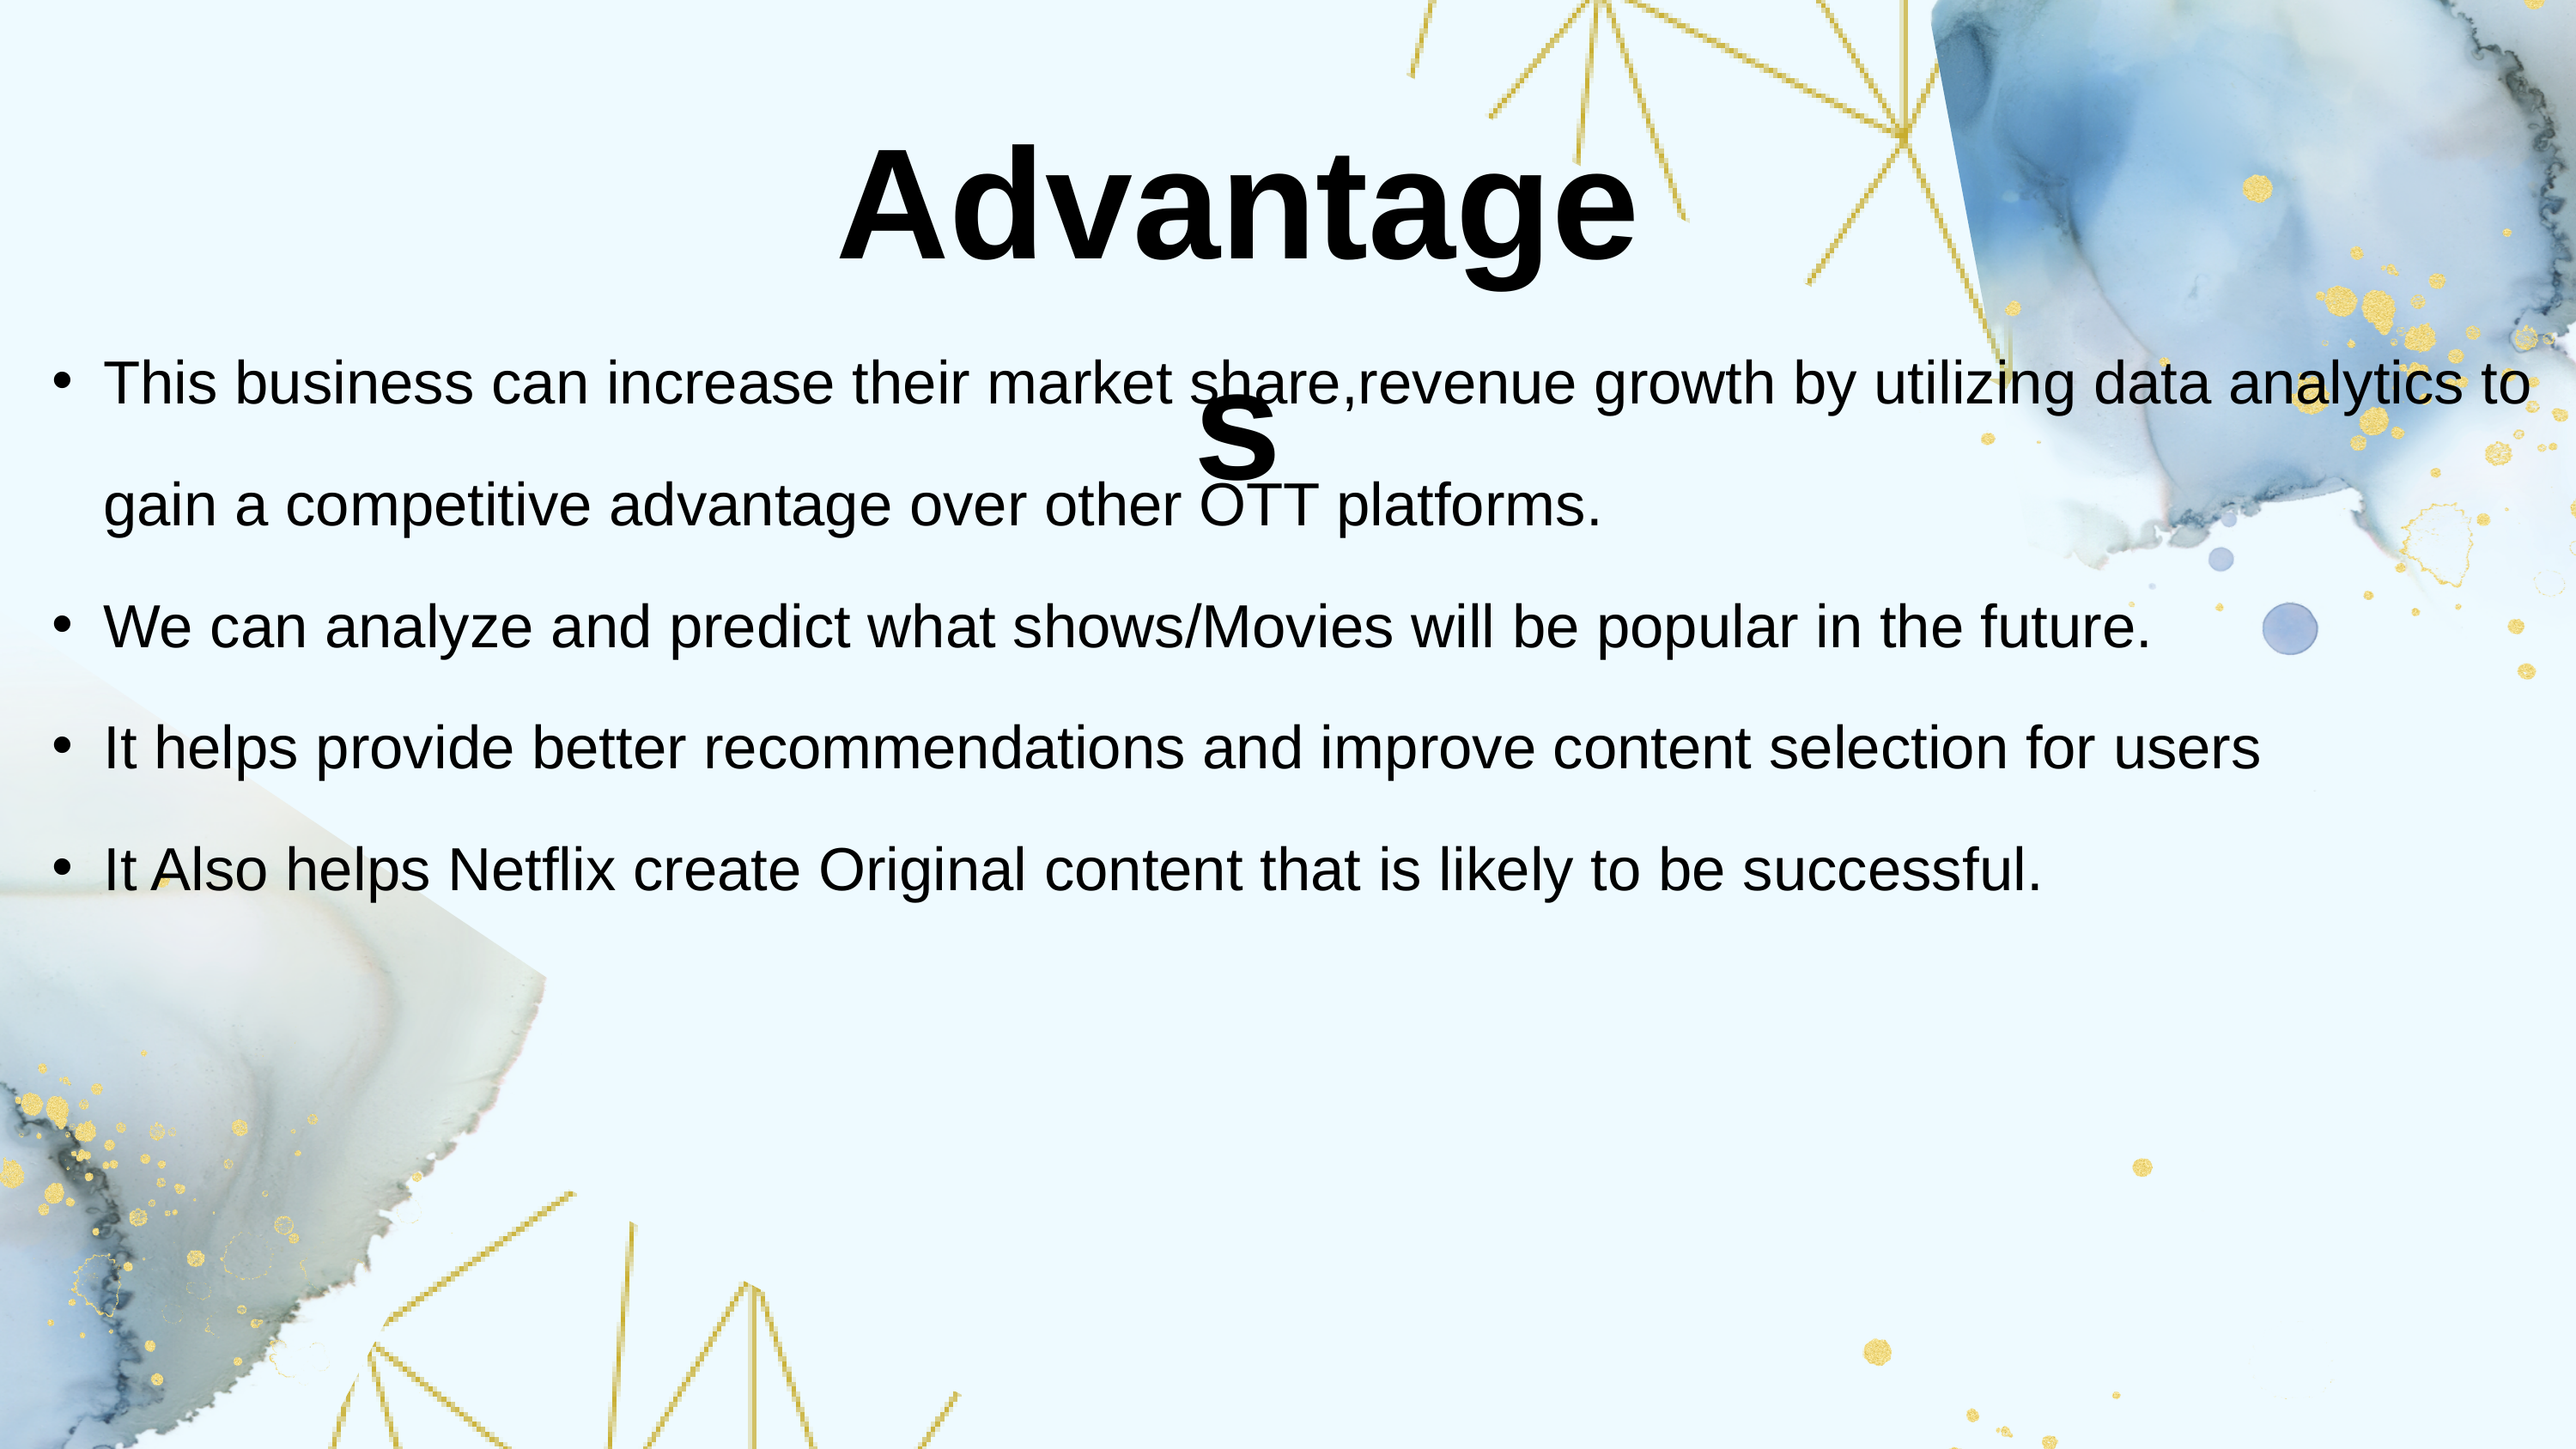

Advantages
This business can increase their market share,revenue growth by utilizing data analytics to gain a competitive advantage over other OTT platforms.
We can analyze and predict what shows/Movies will be popular in the future.
It helps provide better recommendations and improve content selection for users
It Also helps Netflix create Original content that is likely to be successful.